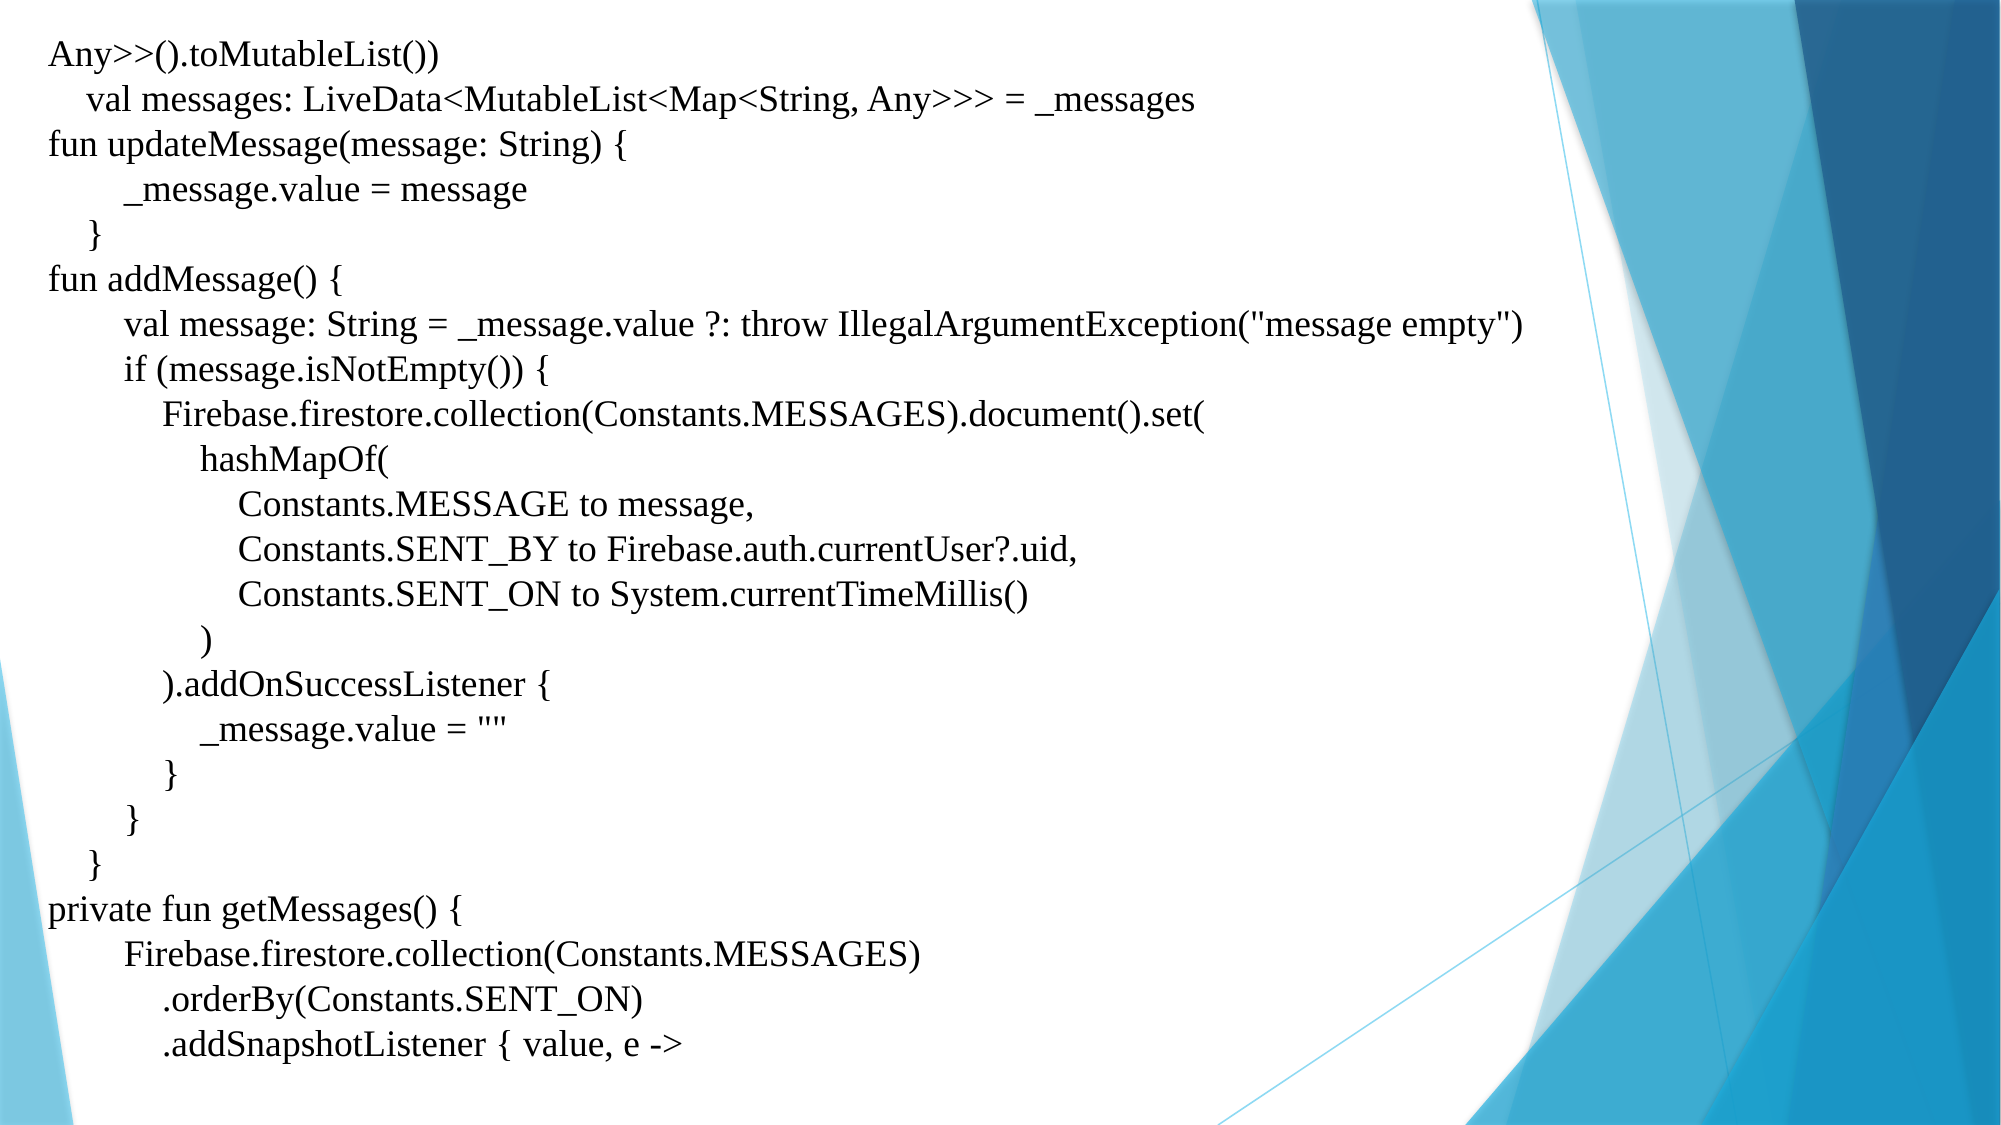

Any>>().toMutableList())
    val messages: LiveData<MutableList<Map<String, Any>>> = _messages
fun updateMessage(message: String) {
        _message.value = message
    }
fun addMessage() {
        val message: String = _message.value ?: throw IllegalArgumentException("message empty")
        if (message.isNotEmpty()) {
            Firebase.firestore.collection(Constants.MESSAGES).document().set(
                hashMapOf(
                    Constants.MESSAGE to message,
                    Constants.SENT_BY to Firebase.auth.currentUser?.uid,
                    Constants.SENT_ON to System.currentTimeMillis()
                )
            ).addOnSuccessListener {
                _message.value = ""
            }
        }
    }
private fun getMessages() {
        Firebase.firestore.collection(Constants.MESSAGES)
            .orderBy(Constants.SENT_ON)
            .addSnapshotListener { value, e ->